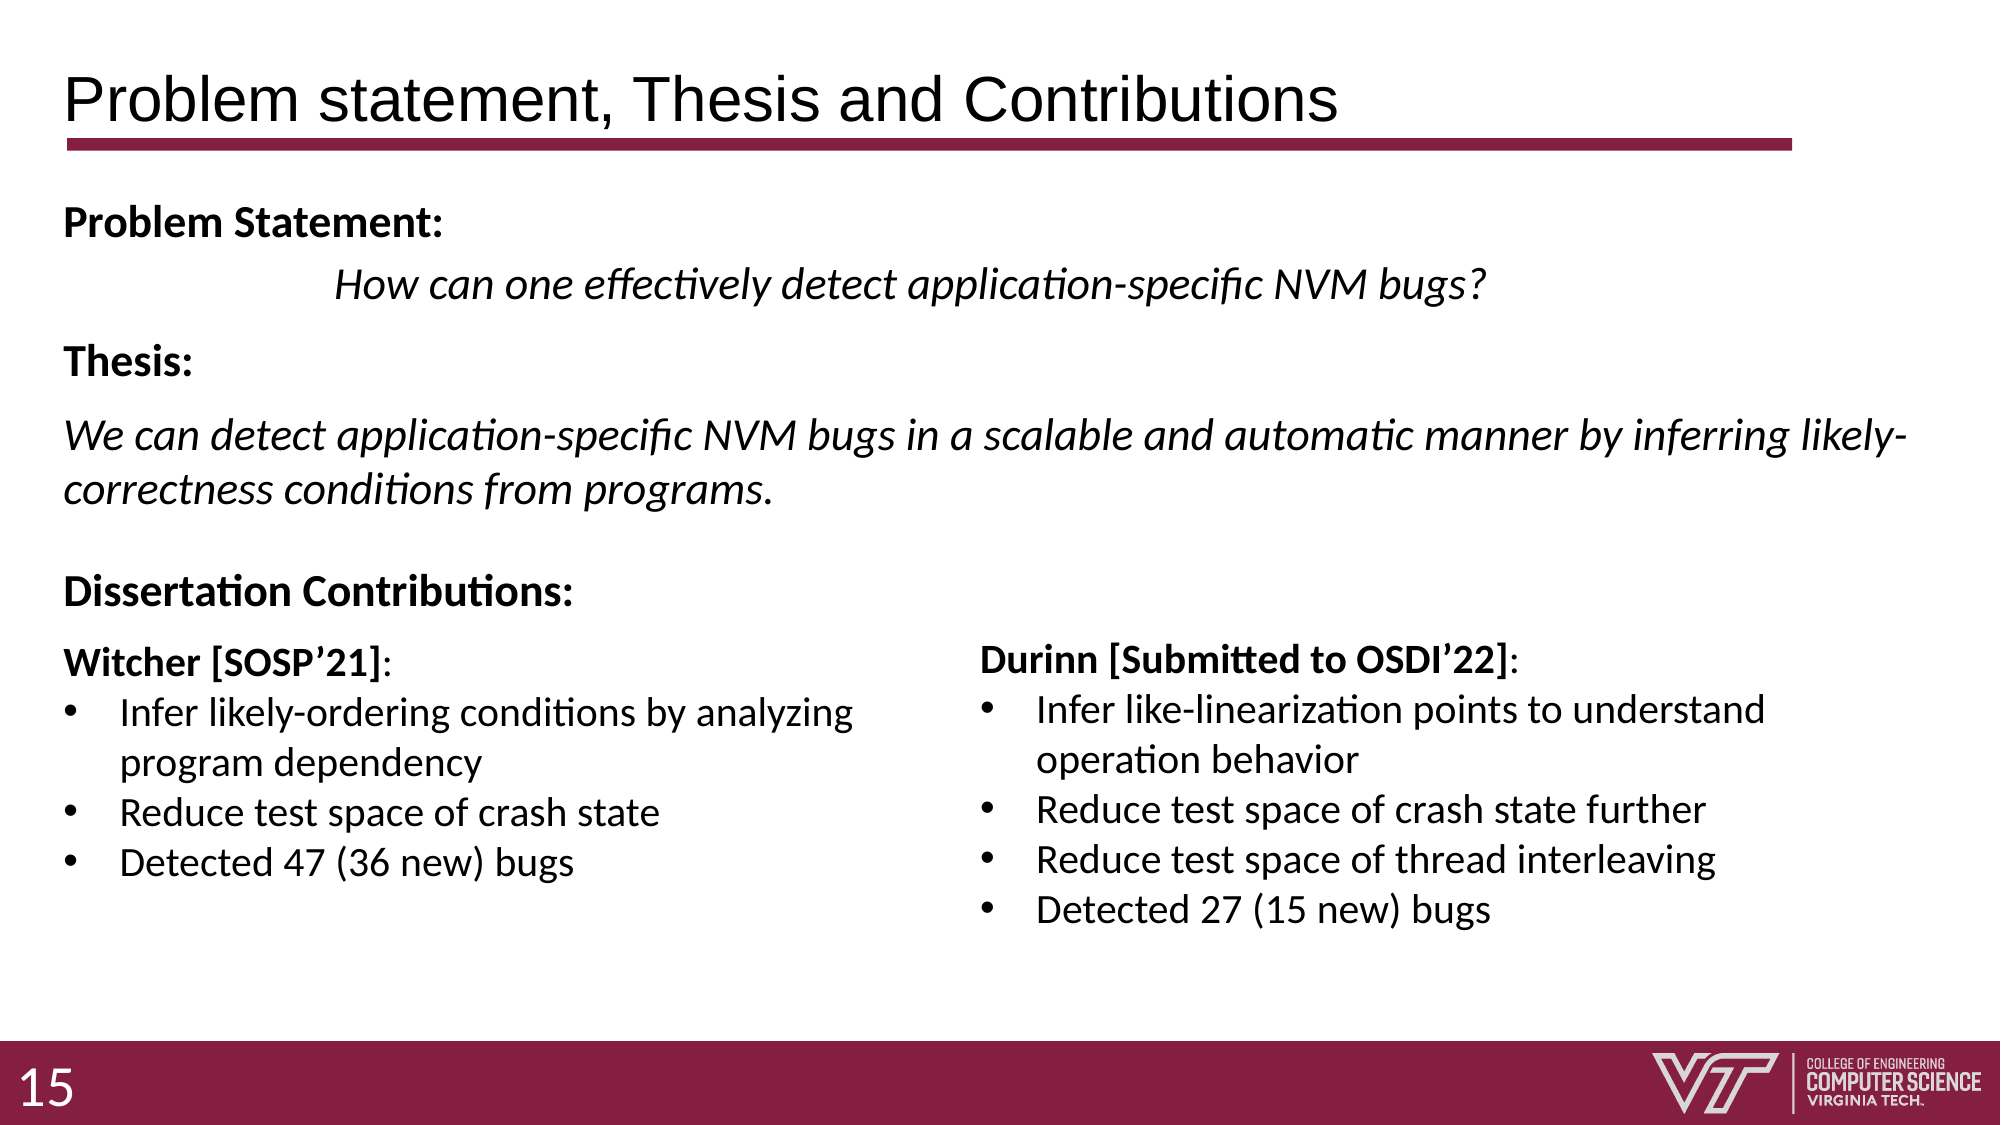

# Problem statement, Thesis and Contributions
Problem Statement:
How can one effectively detect application-specific NVM bugs?
Thesis:
We can detect application-specific NVM bugs in a scalable and automatic manner by inferring likely-correctness conditions from programs.
Dissertation Contributions:
Durinn [Submitted to OSDI’22]:
Infer like-linearization points to understand operation behavior
Reduce test space of crash state further
Reduce test space of thread interleaving
Detected 27 (15 new) bugs
Witcher [SOSP’21]:
Infer likely-ordering conditions by analyzing program dependency
Reduce test space of crash state
Detected 47 (36 new) bugs
15